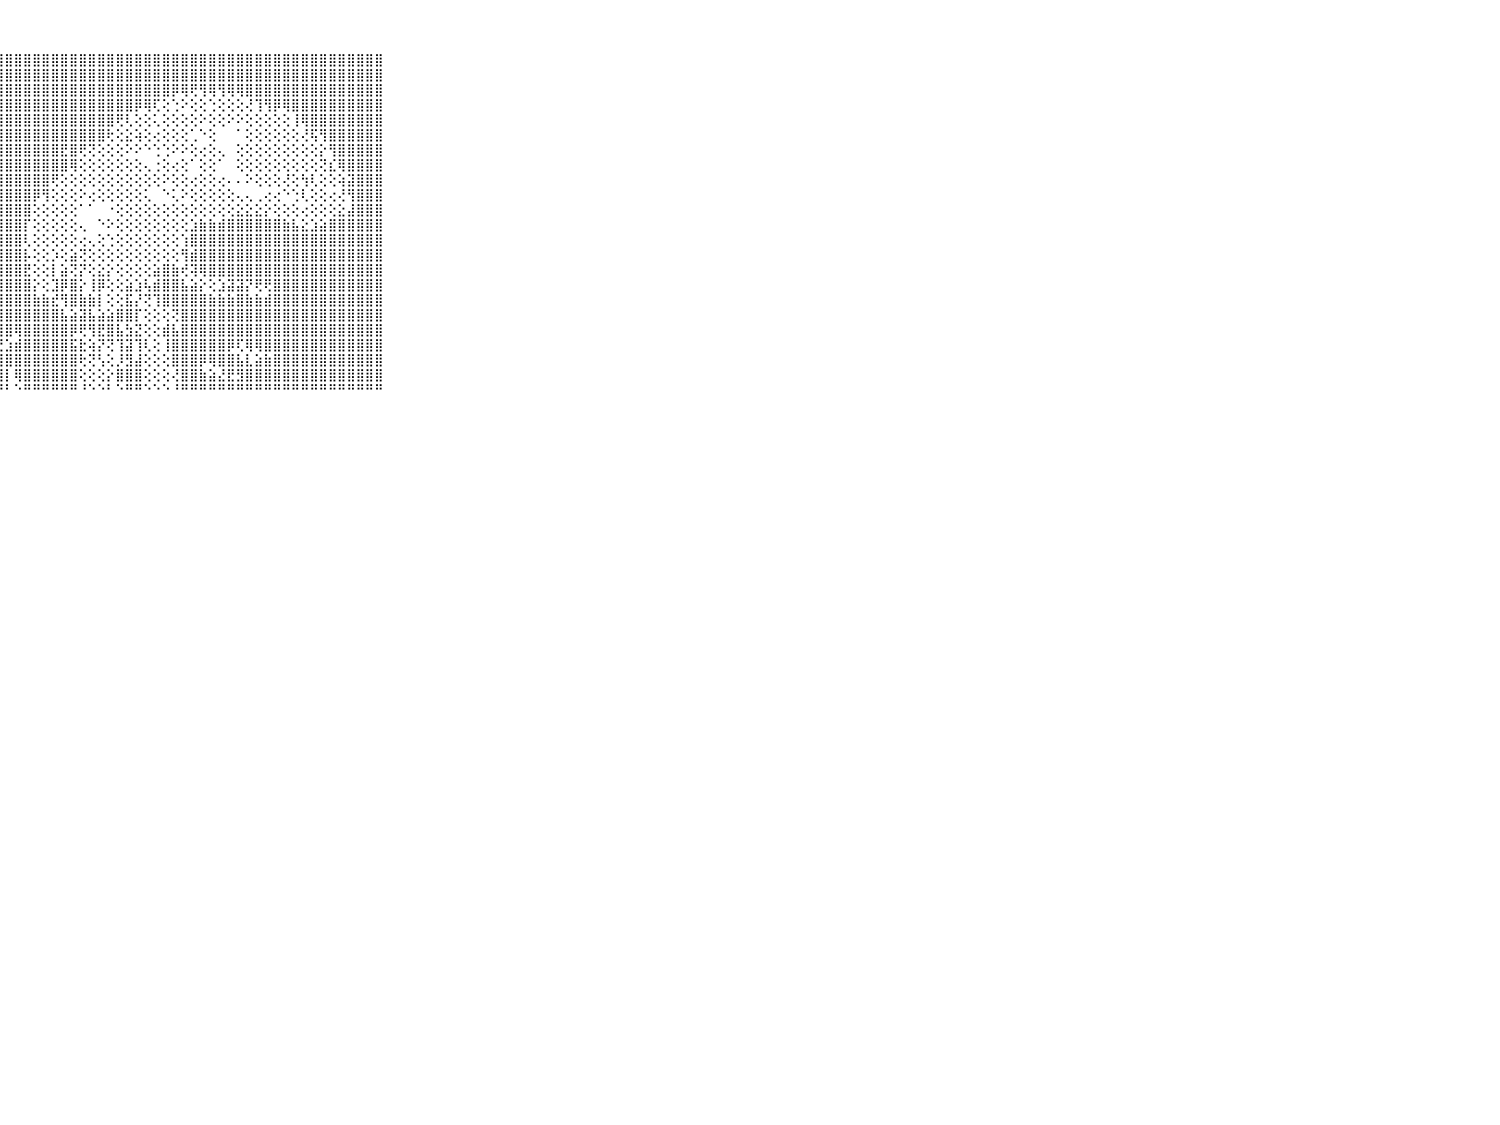

⠀⠀⠀⠀⠀⠀⠀⠀⠀⠀⠀⣿⣿⣿⣿⣿⣿⣿⣿⣿⣿⣿⣿⣿⣿⣿⣿⣿⣿⣿⣿⣿⣿⣿⣿⣿⣿⣿⣿⣿⣿⣿⣿⣿⣿⣿⣿⣿⣿⣿⣿⣿⣿⣿⣿⣿⣿⣿⣿⣿⣿⣿⣿⣿⣿⣿⣿⣿⣿⠀⠀⠀⠀⠀⠀⠀⠀⠀⠀⠀⠀
⠀⠀⠀⠀⠀⠀⠀⠀⠀⠀⠀⣿⣿⣿⣿⣿⣿⣿⣿⣿⣿⣿⣿⣿⣿⣿⣿⣿⣿⣿⣿⣿⣿⣿⣿⣿⣿⣿⣿⣿⣿⣿⣿⣿⣿⣿⣿⣿⣿⣿⣿⣿⣿⣿⣿⣿⣿⣿⣿⣿⣿⣿⣿⣿⣿⣿⣿⣿⣿⠀⠀⠀⠀⠀⠀⠀⠀⠀⠀⠀⠀
⠀⠀⠀⠀⠀⠀⠀⠀⠀⠀⠀⣿⣿⣿⣿⣿⣿⣿⣿⣿⣿⣿⣿⣿⣿⣿⣿⣿⣿⣿⣿⣿⣿⣿⣿⣿⣿⣿⣿⣿⣿⣿⣿⣿⣿⣿⡿⢿⢟⢻⢿⢻⢿⢿⣿⣿⣿⣿⣿⣿⣿⣿⣿⣿⣿⣿⣿⣿⣿⠀⠀⠀⠀⠀⠀⠀⠀⠀⠀⠀⠀
⠀⠀⠀⠀⠀⠀⠀⠀⠀⠀⠀⣿⣿⣿⣿⣿⣿⣿⣿⣿⣿⣿⣿⣿⣿⣿⣿⣿⣿⣿⣿⣿⣿⣿⣿⣿⣿⣿⣿⣿⣿⣿⡿⢿⢏⢕⢑⠕⢕⢕⢑⢕⢕⢕⢜⢹⢻⡿⢿⣿⣿⣿⣿⣿⣿⣿⣿⣿⣿⠀⠀⠀⠀⠀⠀⠀⠀⠀⠀⠀⠀
⠀⠀⠀⠀⠀⠀⠀⠀⠀⠀⠀⣿⣿⣿⣿⣿⣿⣿⣿⣿⣿⣿⣿⣿⣿⣿⣿⣿⣿⣿⣿⣿⣿⣿⣿⣿⣿⣿⣿⣿⢟⢇⢕⢕⢅⢕⢕⢕⢕⠕⢕⢕⠕⠕⢕⢕⢕⢕⢕⢸⢿⣿⣿⣿⣿⣿⣿⣿⣿⠀⠀⠀⠀⠀⠀⠀⠀⠀⠀⠀⠀
⠀⠀⠀⠀⠀⠀⠀⠀⠀⠀⠀⣿⣿⣿⣿⣿⣿⣿⣿⣿⣿⣿⣿⣿⣿⣿⣿⣿⣿⣿⣿⣿⣿⣿⣿⣿⣿⣿⣿⢗⢕⣕⢵⢕⢔⢕⢕⢕⢁⠑⢕⠀⠀⠁⢕⢕⢕⢕⢕⢕⢜⢯⢻⣿⣿⣿⣿⣿⣿⠀⠀⠀⠀⠀⠀⠀⠀⠀⠀⠀⠀
⠀⠀⠀⠀⠀⠀⠀⠀⠀⠀⠀⣿⣿⣿⣿⣿⣿⣿⣿⣿⣿⣿⣿⣿⣿⣿⣿⣿⣿⣿⣿⣿⣿⣿⣟⣿⢟⢝⢕⢕⢕⠕⠕⠑⢑⢑⠕⠕⢕⢔⢕⢄⠀⢕⢕⢕⢕⢕⢕⢕⢕⢕⡕⢻⣿⣿⣿⣿⣿⠀⠀⠀⠀⠀⠀⠀⠀⠀⠀⠀⠀
⠀⠀⠀⠀⠀⠀⠀⠀⠀⠀⠀⣿⣿⣿⣿⣿⣿⣿⣿⣿⣿⣿⣿⣿⣿⣿⣿⣿⣿⣿⣿⣿⣿⣿⣿⢿⢕⢕⢕⢕⢕⢕⢕⢄⢐⢕⢔⢕⠁⢕⢕⠁⠀⢕⢕⢕⢕⢕⢕⢕⢕⢕⢝⣎⢿⣿⣿⣿⣿⠀⠀⠀⠀⠀⠀⠀⠀⠀⠀⠀⠀
⠀⠀⠀⠀⠀⠀⠀⠀⠀⠀⠀⣿⣿⣿⣿⣿⣿⣿⣿⣿⣿⣿⣿⣿⣿⣿⣿⣿⣿⣿⣿⣿⣿⢟⢕⢕⢕⢕⢕⢕⢕⢕⢕⢕⢕⠕⢕⢕⢔⢕⢕⢔⠄⠄⠕⢕⢕⢕⢜⢕⢳⢇⢕⢕⢵⣽⣿⣿⣿⠀⠀⠀⠀⠀⠀⠀⠀⠀⠀⠀⠀
⠀⠀⠀⠀⠀⠀⠀⠀⠀⠀⠀⣿⣿⣿⣿⣿⣿⣿⣿⣿⣿⣿⣿⣿⣿⣿⣿⣿⣿⣿⣿⡿⢻⢕⢕⢕⠕⢔⢕⢕⢕⢕⢕⢅⠀⠑⢅⠕⢕⢕⢕⢕⢕⢄⢄⢀⢔⢔⠑⢑⢇⢕⢕⢔⢜⢻⣿⣿⣿⠀⠀⠀⠀⠀⠀⠀⠀⠀⠀⠀⠀
⠀⠀⠀⠀⠀⠀⠀⠀⠀⠀⠀⣿⣿⣿⣿⣿⣿⣿⣿⣿⣿⣿⣿⣿⣿⣿⣿⣿⣿⣿⣿⢕⢕⢕⢕⢕⠁⠁⠀⠐⢕⢕⢕⢕⢕⢕⢕⢕⢕⢕⢕⢕⢕⣕⣕⣕⡕⢕⢕⢕⢔⢕⢕⢕⣕⣼⣿⣿⣿⠀⠀⠀⠀⠀⠀⠀⠀⠀⠀⠀⠀
⠀⠀⠀⠀⠀⠀⠀⠀⠀⠀⠀⣿⣿⣿⣿⣿⣿⣿⣿⣿⣿⣿⣿⣿⣿⣿⣿⣿⣿⣿⡏⢕⢕⢕⢕⢕⢄⠀⠑⠕⢕⢕⢕⢕⢕⢕⢕⢕⣱⣷⣷⣾⣿⣿⣿⣿⣿⣿⣷⣧⣕⣱⣵⣿⣿⣿⣿⣿⣿⠀⠀⠀⠀⠀⠀⠀⠀⠀⠀⠀⠀
⠀⠀⠀⠀⠀⠀⠀⠀⠀⠀⠀⣿⣿⣿⣿⣿⣿⣿⣿⣿⣿⣿⣿⣿⣿⣿⣿⣿⣿⣿⢇⢕⢕⢕⢕⢕⢔⢄⢕⢑⢕⢕⢕⢕⢕⢕⢕⢱⣿⣿⣿⣿⣿⣿⣿⣿⣿⣿⣿⣿⣿⣿⣿⣿⣿⣿⣿⣿⣿⠀⠀⠀⠀⠀⠀⠀⠀⠀⠀⠀⠀
⠀⠀⠀⠀⠀⠀⠀⠀⠀⠀⠀⣿⣿⣿⣿⣿⣿⣿⣿⣿⣿⣿⣿⣿⣿⣿⣿⣿⣿⣿⡧⢕⢕⡱⢕⣵⢝⢕⢕⢕⢕⢕⢕⢕⢕⢕⢕⢻⣾⣿⣿⣿⣿⣿⣿⣿⣿⣿⣿⣿⣿⣿⣿⣿⣿⣿⣿⣿⣿⠀⠀⠀⠀⠀⠀⠀⠀⠀⠀⠀⠀
⠀⠀⠀⠀⠀⠀⠀⠀⠀⠀⠀⣿⣿⣿⣿⣿⣿⣿⣿⣿⣿⣿⣿⣿⣿⣿⣿⣿⣿⣿⣟⢕⢕⡇⣵⢝⡝⢕⣕⡕⢕⢕⢕⢕⣵⣿⣷⢞⢽⢿⣿⣿⣿⣿⣿⣿⣿⣿⣿⣿⣿⣿⣿⣿⣿⣿⣿⣿⣿⠀⠀⠀⠀⠀⠀⠀⠀⠀⠀⠀⠀
⠀⠀⠀⠀⠀⠀⠀⠀⠀⠀⠀⣿⣿⣿⣿⣿⣿⣿⣿⣿⣿⣿⣿⣿⣿⣿⣿⣿⣿⣿⣿⡕⢕⣹⡿⣿⡕⢸⡿⢕⢕⣵⣱⢧⣾⣿⣿⣧⣵⡕⢕⣱⣽⣽⡝⢟⢟⣿⣿⣿⣿⣿⣿⣿⣿⣿⣿⣿⣿⠀⠀⠀⠀⠀⠀⠀⠀⠀⠀⠀⠀
⠀⠀⠀⠀⠀⠀⠀⠀⠀⠀⠀⣿⣿⣿⣿⣿⣿⣿⣿⣿⣿⣿⣿⣿⣿⣿⣿⣿⣿⣿⣿⣷⣷⣞⢻⣿⣷⣷⡇⢕⢕⣯⡜⢝⢹⣿⣿⣿⣿⣿⣷⣷⣷⣿⣷⣷⣾⣿⣿⣿⣿⣿⣿⣿⣿⣿⣿⣿⣿⠀⠀⠀⠀⠀⠀⠀⠀⠀⠀⠀⠀
⠀⠀⠀⠀⠀⠀⠀⠀⠀⠀⠀⣿⣿⣿⣿⣿⣿⣿⣿⣿⣿⣿⣿⣿⣿⣿⣿⣿⣿⣿⣿⣿⣿⣿⣧⣵⣽⣧⣵⣵⣿⣿⡏⢕⢕⢕⢝⣿⣿⣿⣿⣿⣿⣿⣿⣿⣿⣿⣿⣿⣿⣿⣿⣿⣿⣿⣿⣿⣿⠀⠀⠀⠀⠀⠀⠀⠀⠀⠀⠀⠀
⠀⠀⠀⠀⠀⠀⠀⠀⠀⠀⠀⣿⣿⣿⣿⣿⣿⣿⣿⣿⣿⣿⣿⣿⣿⣿⣿⣿⣿⢿⣿⣿⣿⣿⣿⡿⢟⢻⣟⣿⣧⣳⣝⢕⢕⣾⣧⣿⣿⣿⣿⣿⣿⣿⣿⣿⣿⣿⣿⣿⣿⣿⣿⣿⣿⣿⣿⣿⣿⠀⠀⠀⠀⠀⠀⠀⠀⠀⠀⠀⠀
⠀⠀⠀⠀⠀⠀⠀⠀⠀⠀⠀⣿⣿⣿⣿⣿⣿⣿⣿⣿⣿⣿⣿⣿⣿⣿⣿⢟⣱⣾⣿⣿⣿⣿⣿⣯⣗⢵⡝⢝⢹⣽⢹⢇⢕⢸⣿⣿⣿⣿⣿⣿⡿⢏⢿⢿⣿⣿⣿⣿⣿⣿⣿⣿⣿⣿⣿⣿⣿⠀⠀⠀⠀⠀⠀⠀⠀⠀⠀⠀⠀
⠀⠀⠀⠀⠀⠀⠀⠀⠀⠀⠀⣿⣿⣿⣿⣿⣿⣿⣿⣿⣿⣿⣿⣿⣿⣿⢏⣼⣿⣿⣿⣿⣿⣿⣿⣿⢗⢝⢣⢕⡸⣻⣼⢕⢕⢕⣿⣿⣿⡿⢿⣿⣿⣧⣇⣵⣷⣿⣿⣿⣿⣿⣿⣿⣿⣿⣿⣿⣿⠀⠀⠀⠀⠀⠀⠀⠀⠀⠀⠀⠀
⠀⠀⠀⠀⠀⠀⠀⠀⠀⠀⠀⣿⣿⣿⣿⣿⣿⣿⣿⣿⣿⣿⣿⢟⢝⢕⢱⣿⡇⢿⣿⣿⣿⣿⣿⣿⢕⢕⢕⡕⣿⣿⣿⢕⢕⢕⢜⣿⣿⣷⣵⣜⣟⣻⣿⣿⣿⣿⣿⣿⣿⣿⣿⣿⣿⣿⣿⣿⣿⠀⠀⠀⠀⠀⠀⠀⠀⠀⠀⠀⠀
⠀⠀⠀⠀⠀⠀⠀⠀⠀⠀⠀⠛⠛⠛⠛⠛⠛⠛⠛⠋⠙⠑⠑⠑⠑⠑⠘⠛⠃⠑⠛⠛⠛⠛⠛⠛⠘⠑⠑⠃⠑⠛⠛⠑⠑⠑⠘⠛⠛⠛⠛⠛⠛⠛⠛⠛⠛⠛⠛⠛⠛⠛⠛⠛⠛⠛⠛⠛⠛⠀⠀⠀⠀⠀⠀⠀⠀⠀⠀⠀⠀